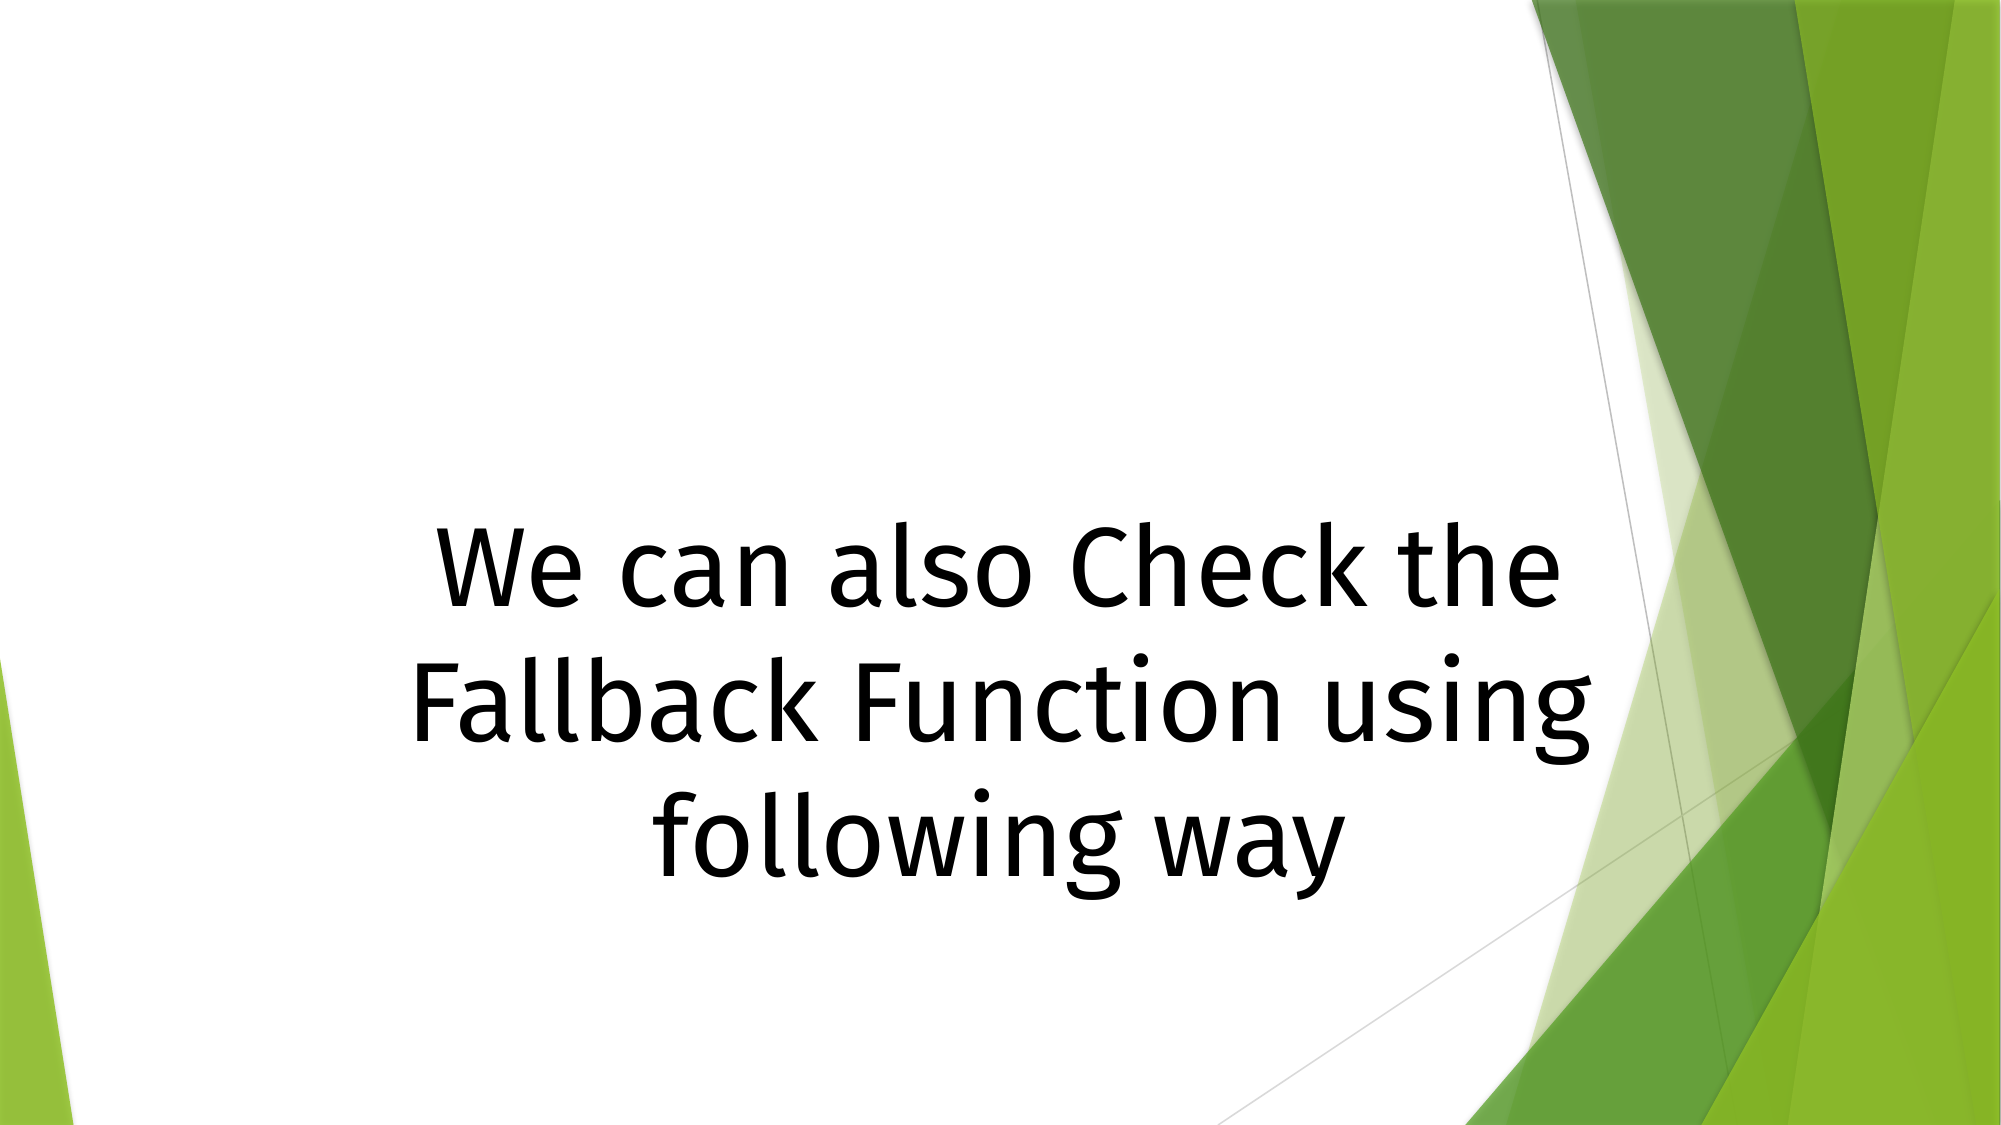

We can also Check the
 Fallback Function using
following way